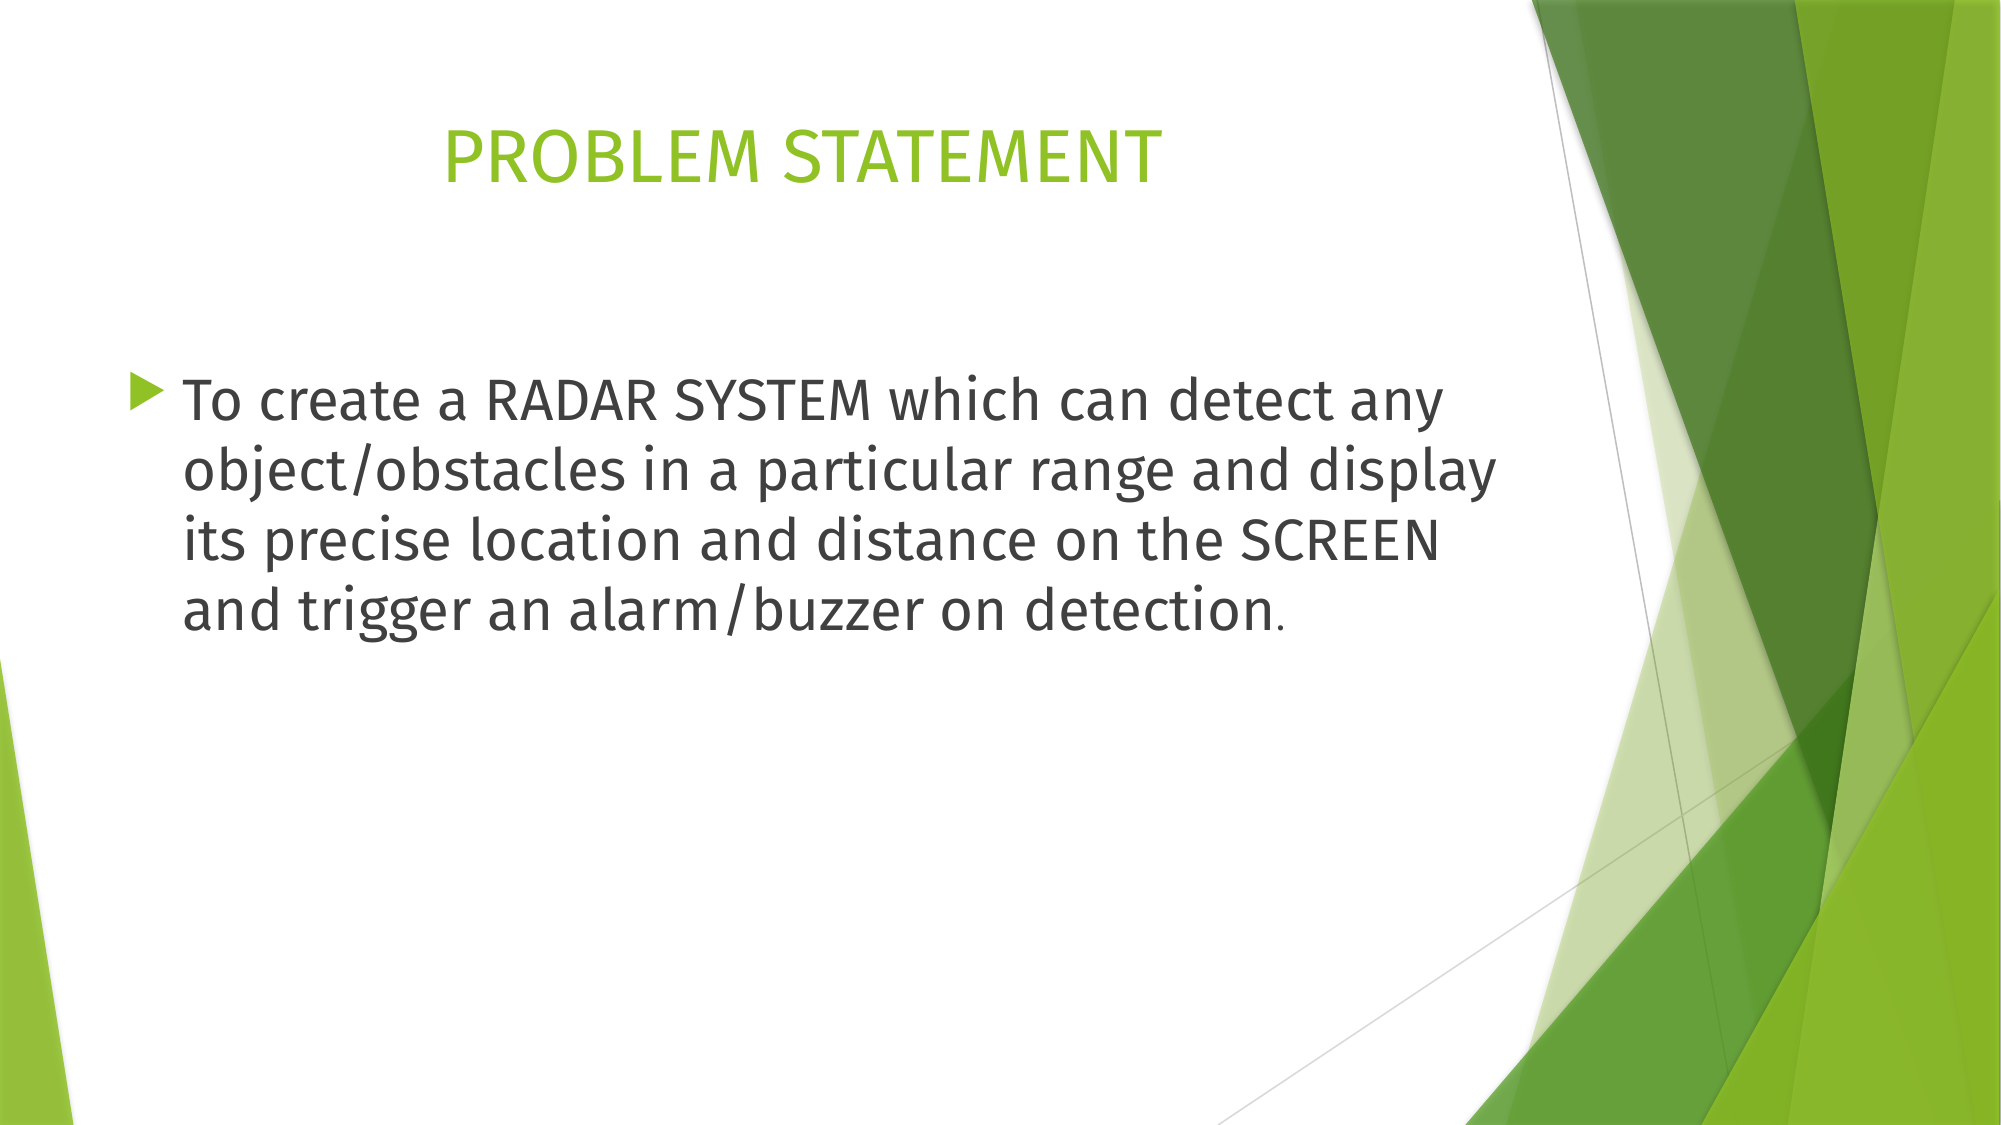

# PROBLEM STATEMENT
To create a RADAR SYSTEM which can detect any object/obstacles in a particular range and display its precise location and distance on the SCREEN and trigger an alarm/buzzer on detection.